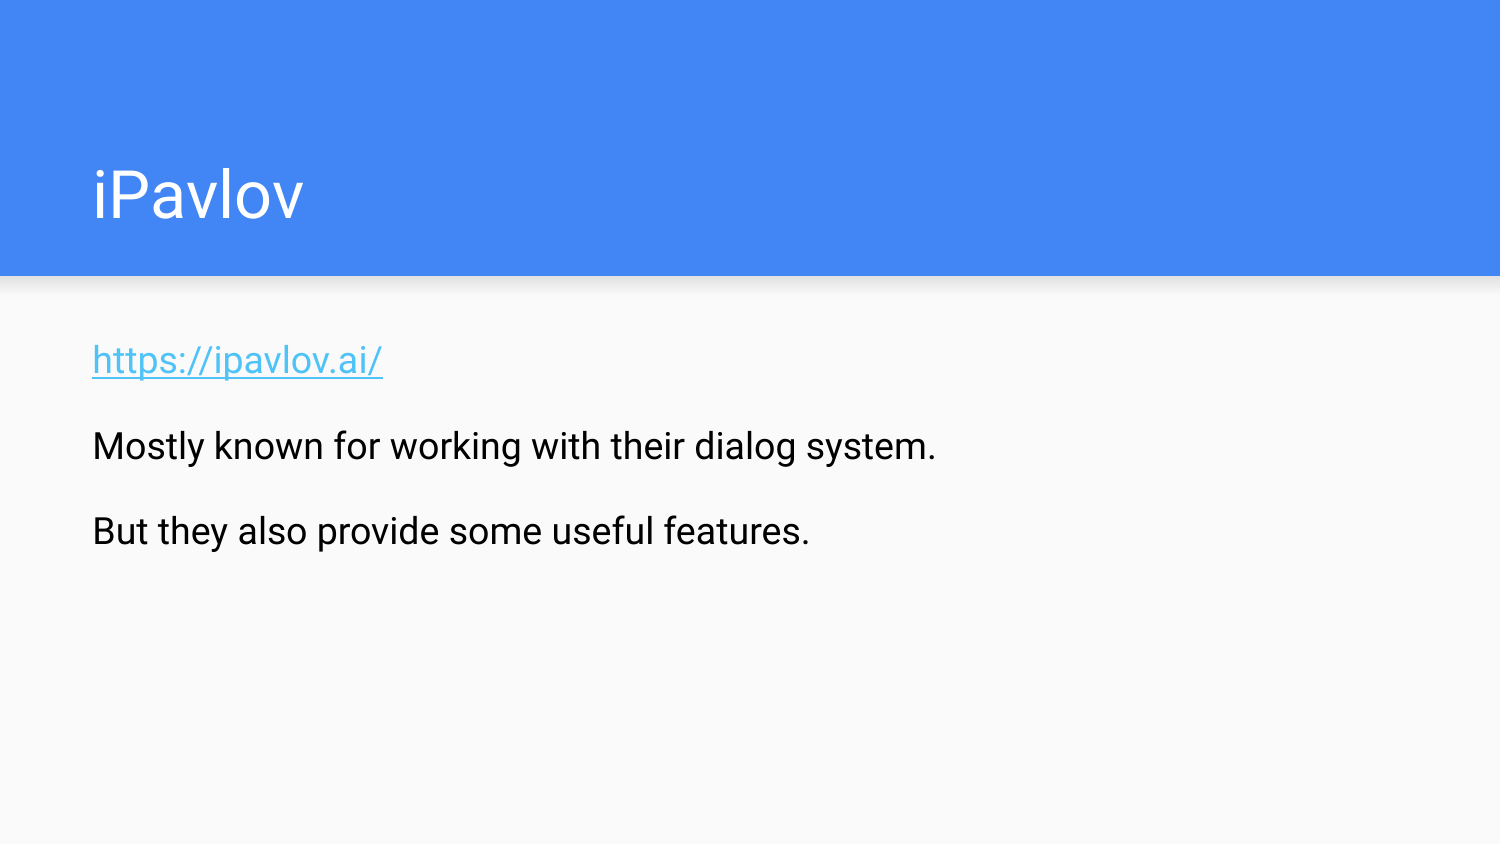

# iPavlov
https://ipavlov.ai/
Mostly known for working with their dialog system.
But they also provide some useful features.